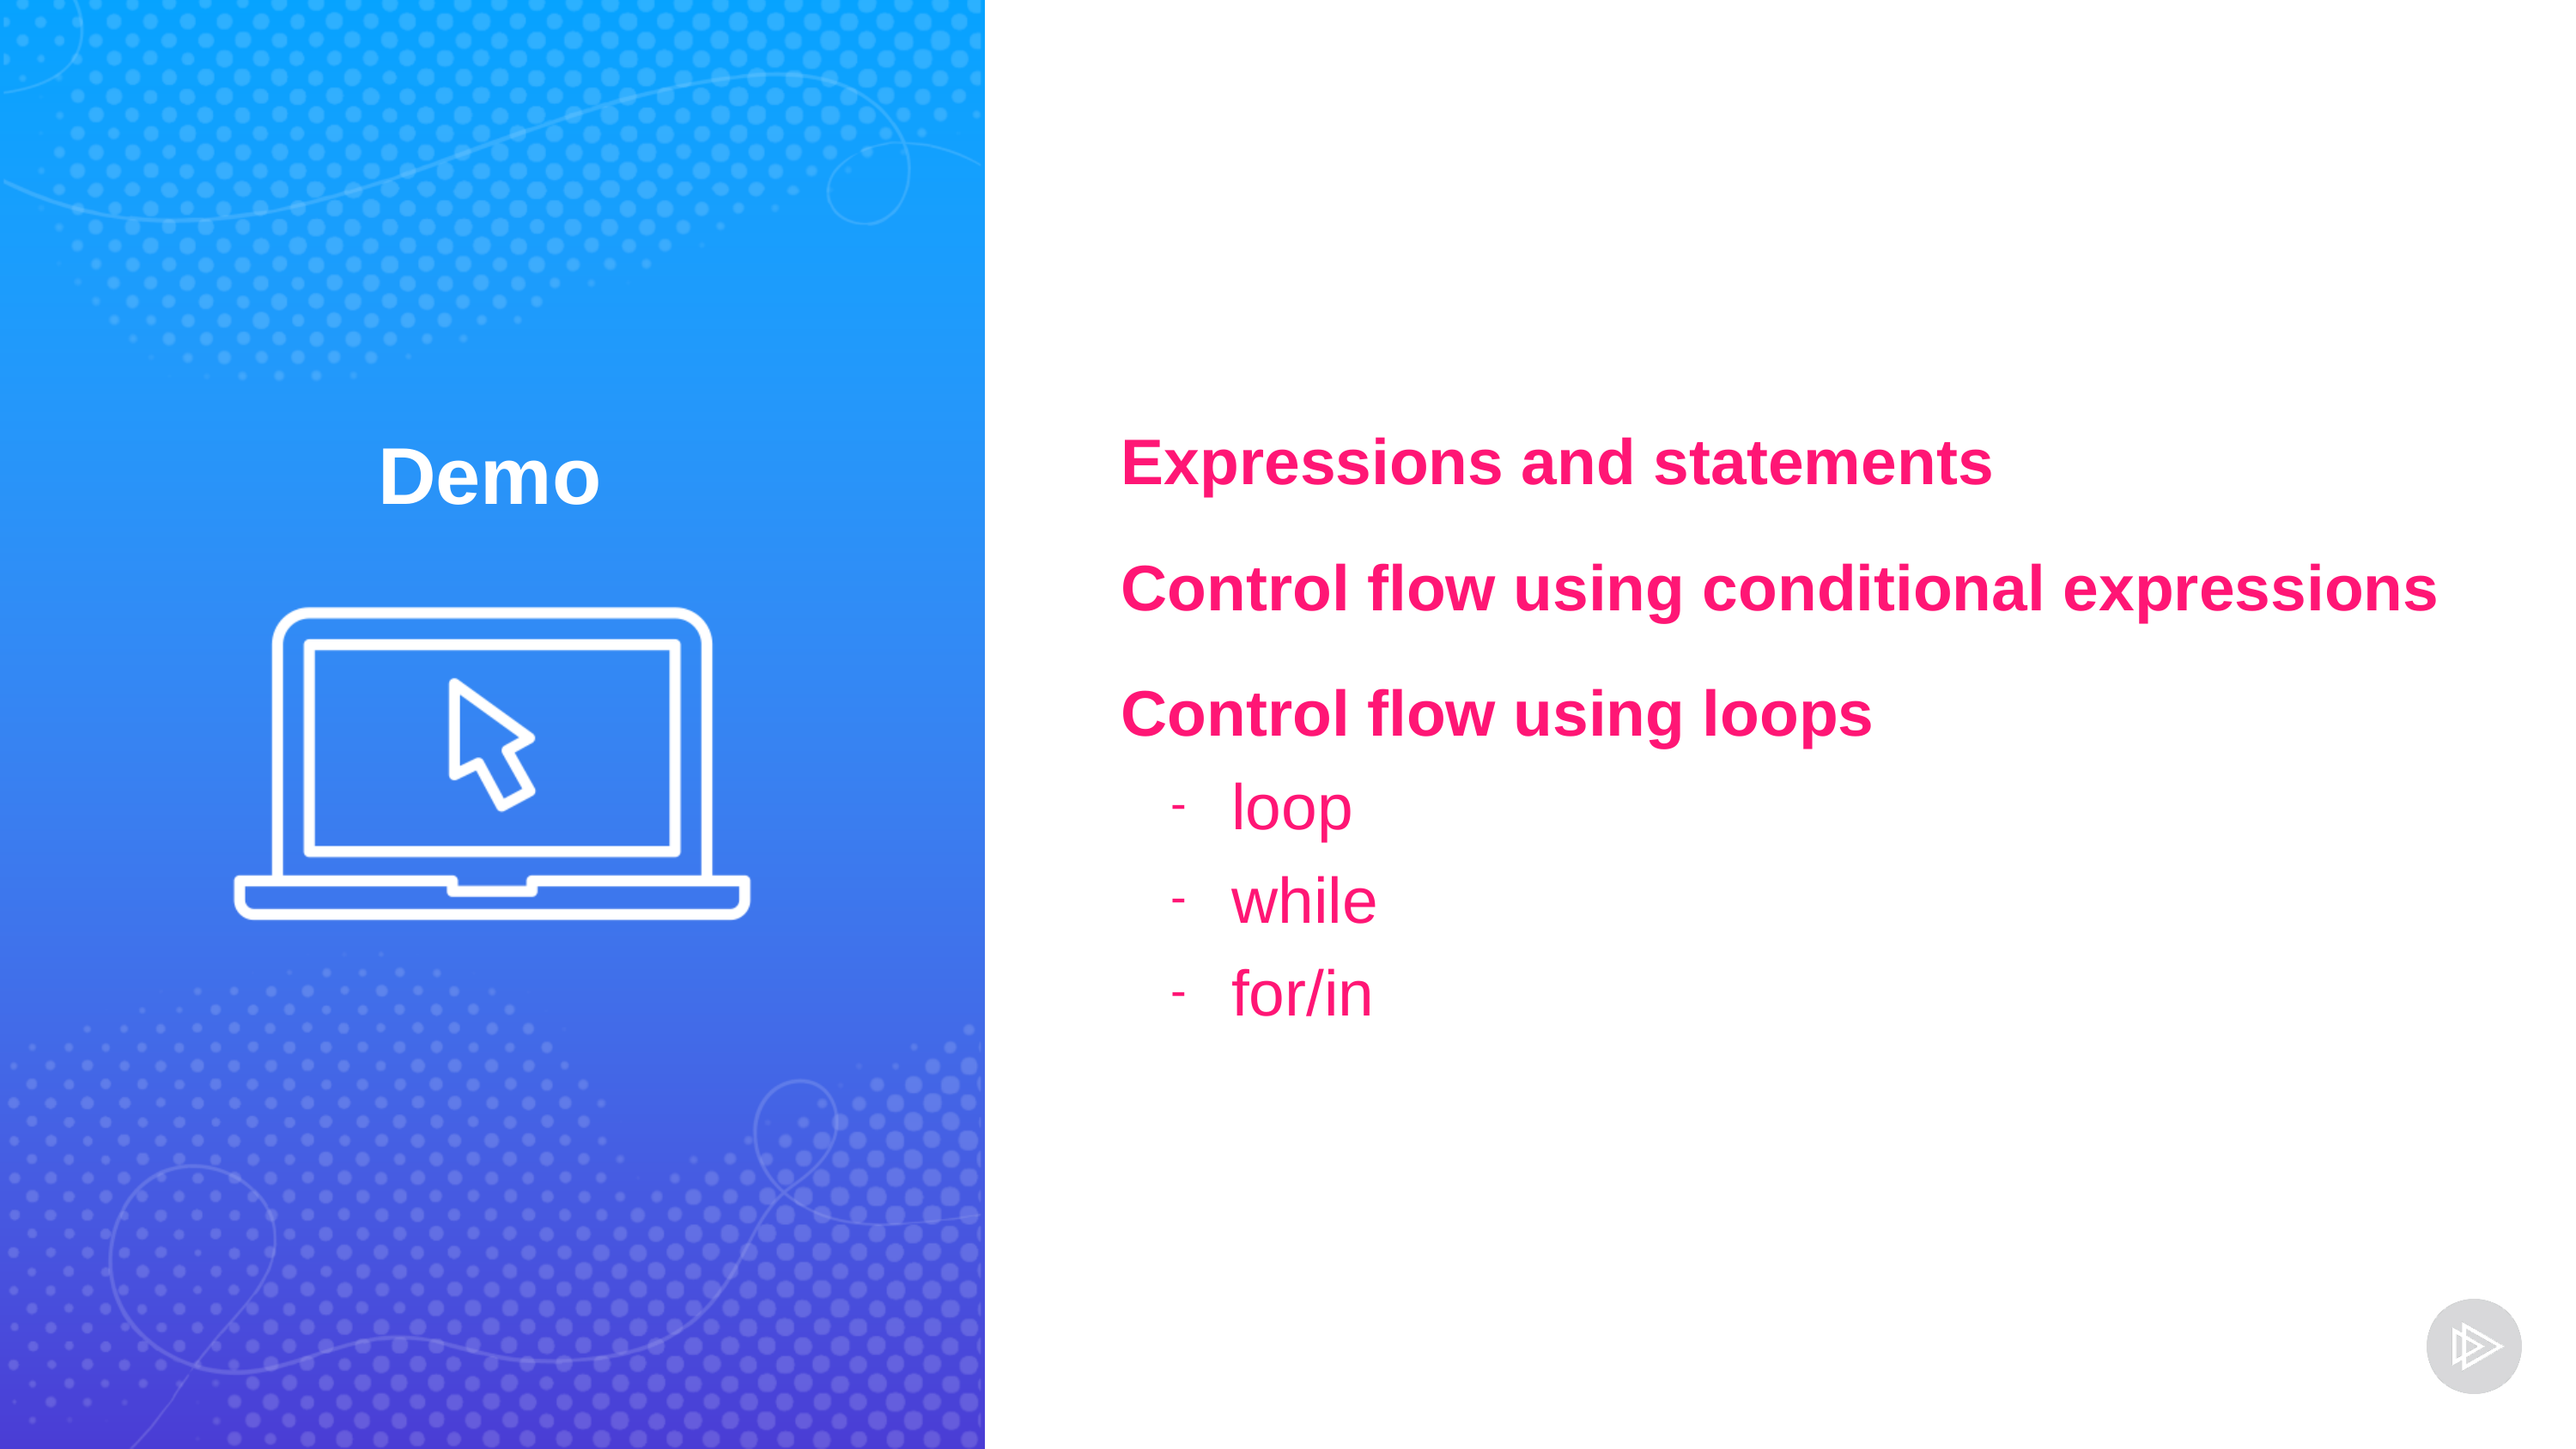

Expressions and statements
Control flow using conditional expressions
Control flow using loops
loop
while
for/in
Demo